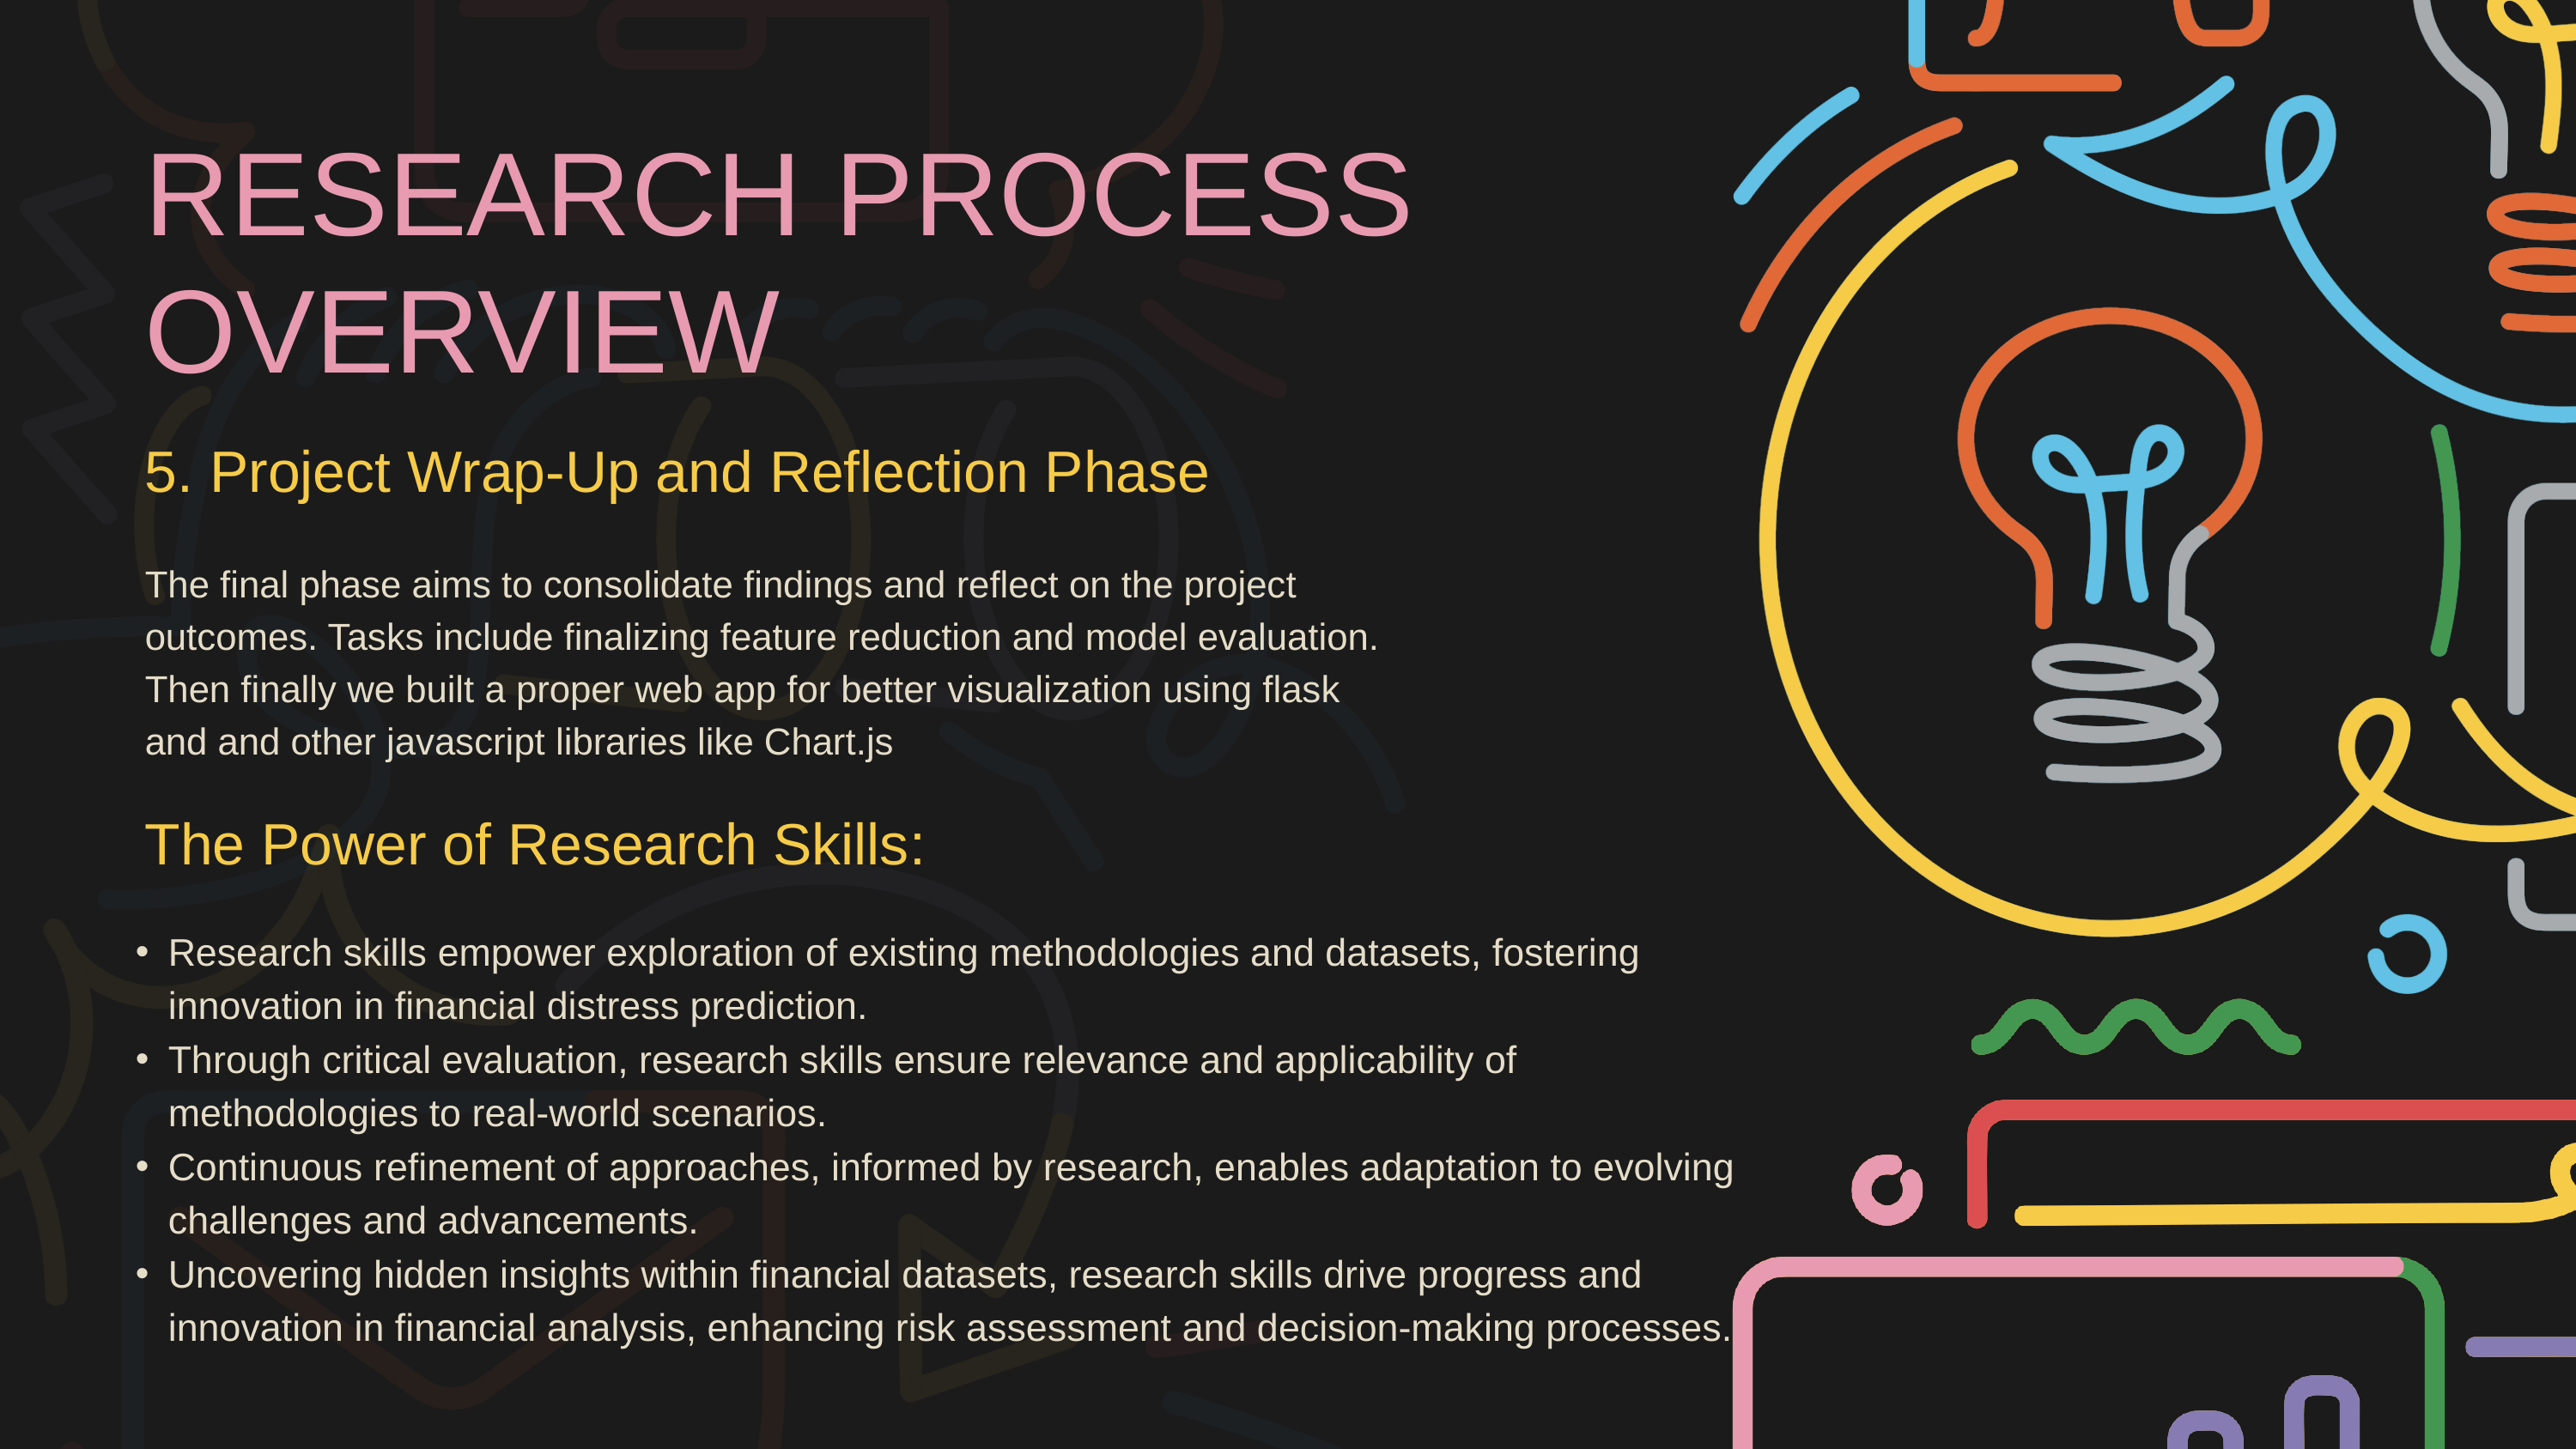

RESEARCH PROCESS OVERVIEW
5. Project Wrap-Up and Reflection Phase
The final phase aims to consolidate findings and reflect on the project outcomes. Tasks include finalizing feature reduction and model evaluation.  Then finally we built a proper web app for better visualization using flask and and other javascript libraries like Chart.js
The Power of Research Skills:

Research skills empower exploration of existing methodologies and datasets, fostering innovation in financial distress prediction.
Through critical evaluation, research skills ensure relevance and applicability of methodologies to real-world scenarios.
Continuous refinement of approaches, informed by research, enables adaptation to evolving challenges and advancements.
Uncovering hidden insights within financial datasets, research skills drive progress and innovation in financial analysis, enhancing risk assessment and decision-making processes.